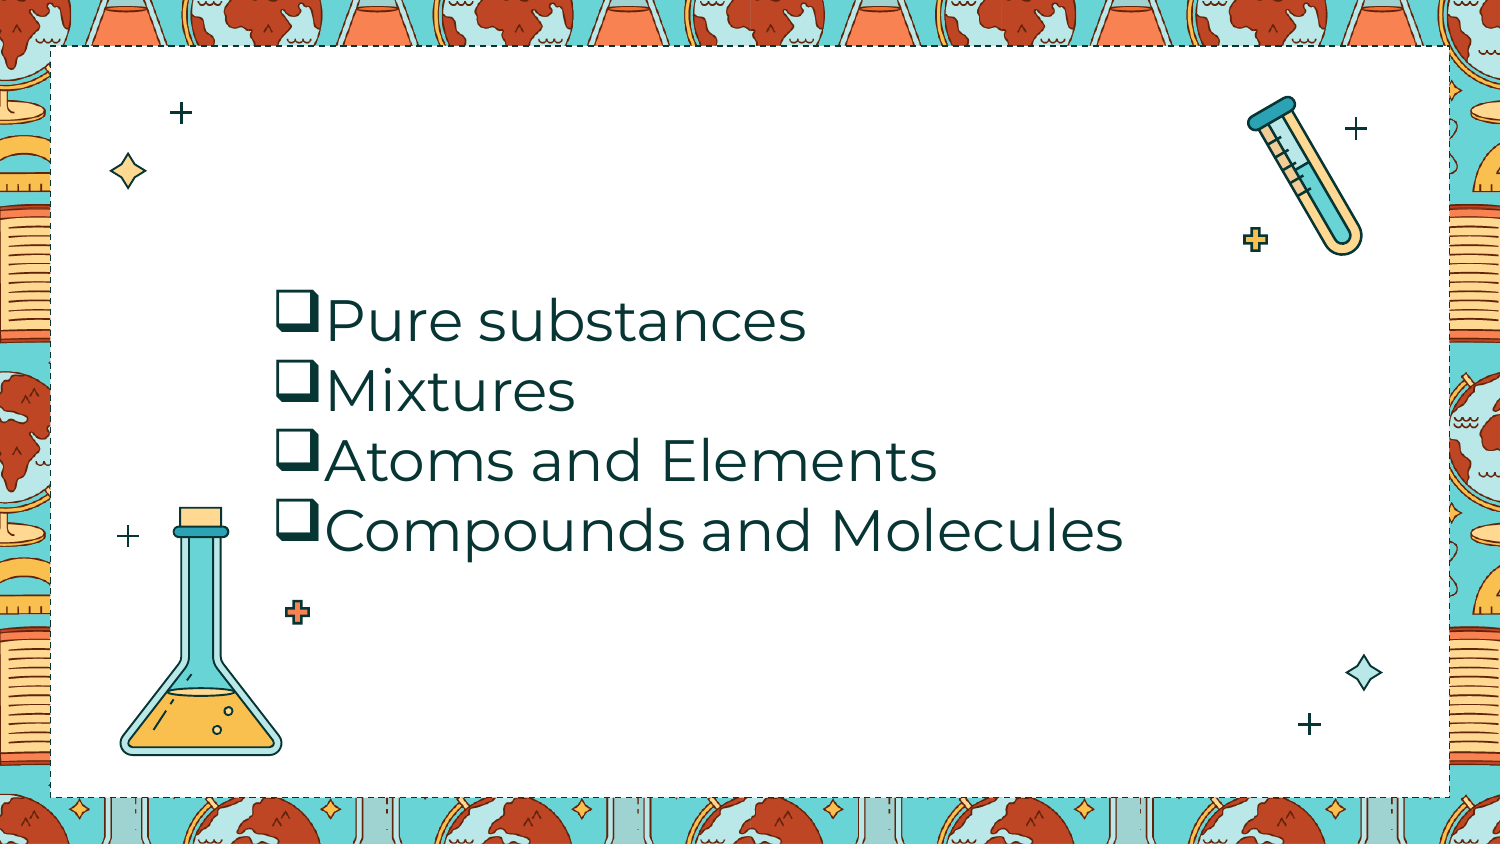

Pure substances
Mixtures
Atoms and Elements
Compounds and Molecules